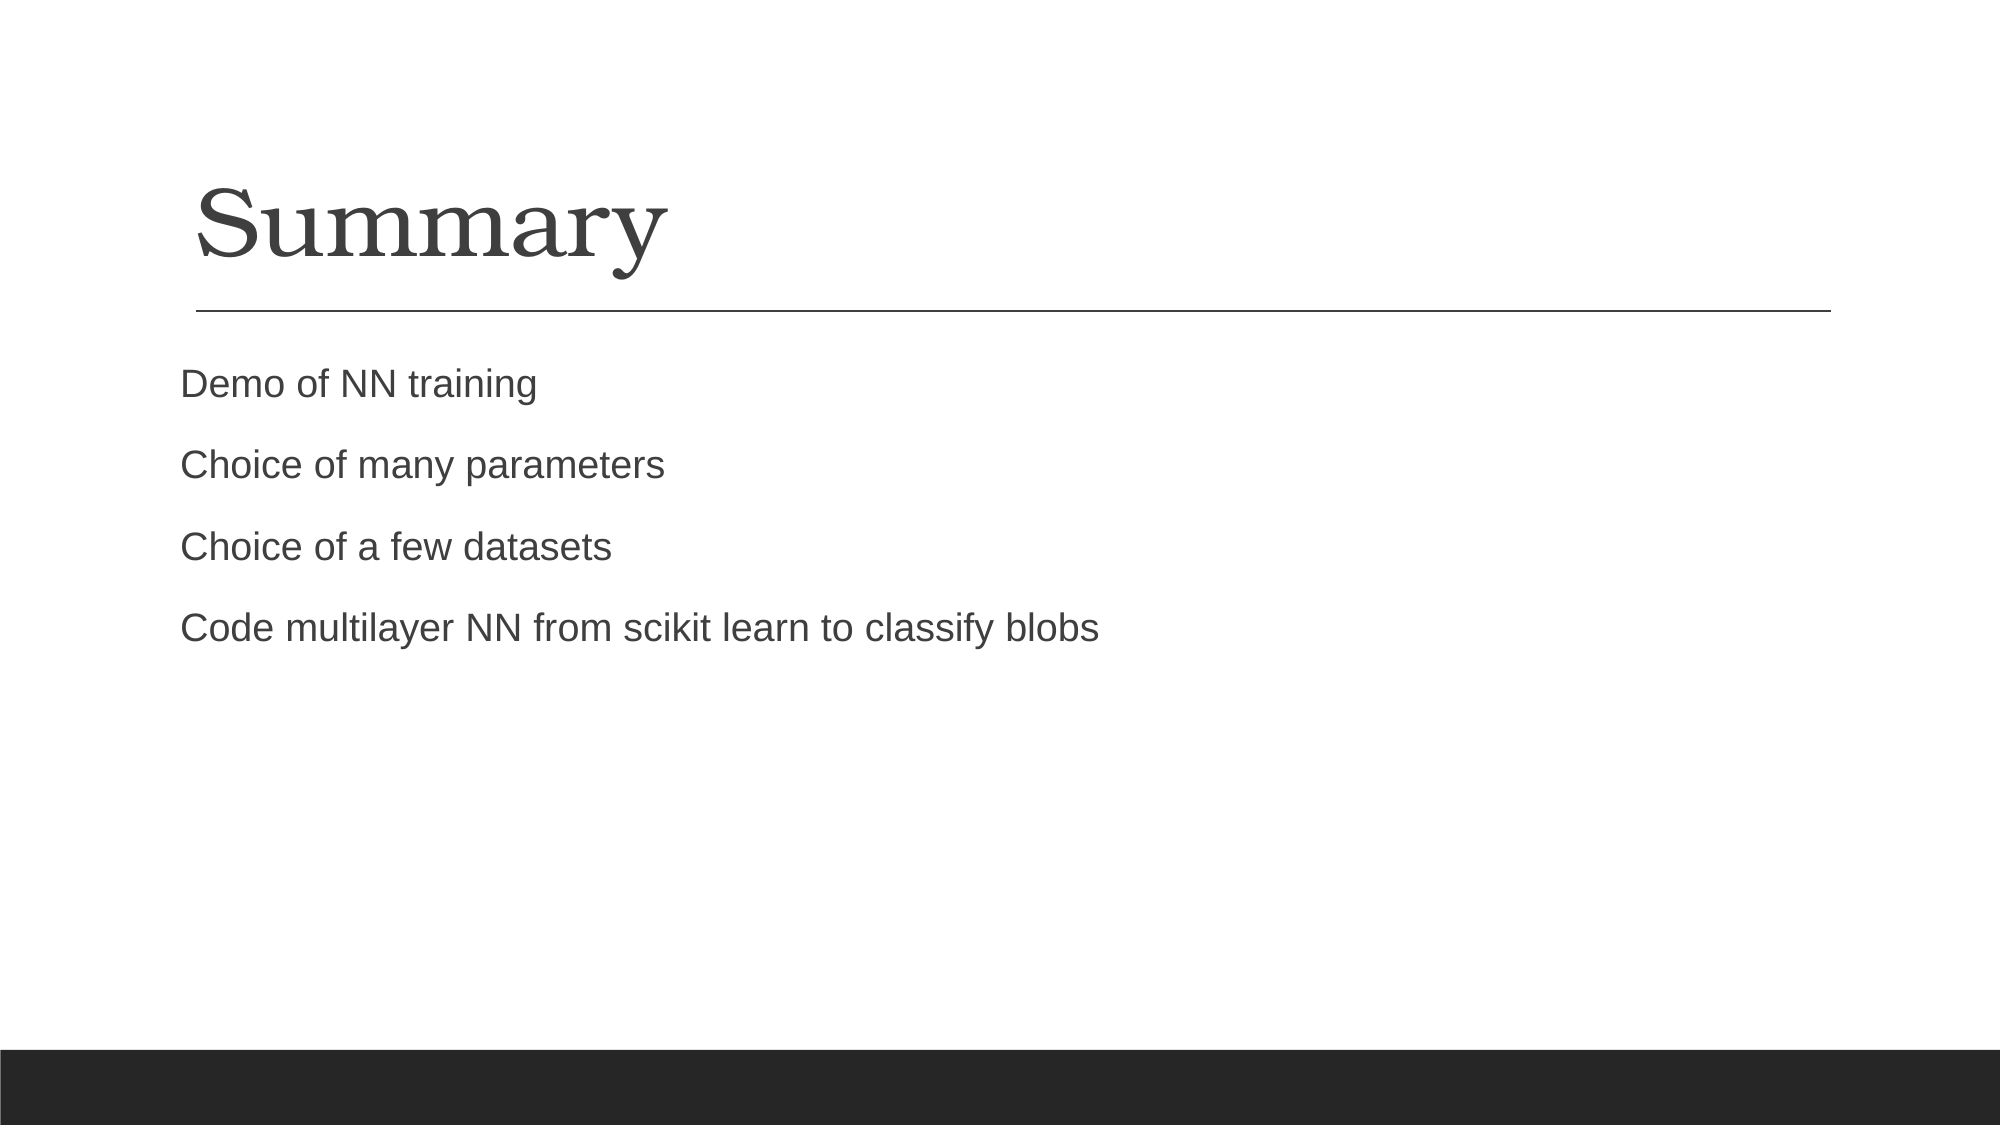

# Summary
Demo of NN training
Choice of many parameters
Choice of a few datasets
Code multilayer NN from scikit learn to classify blobs